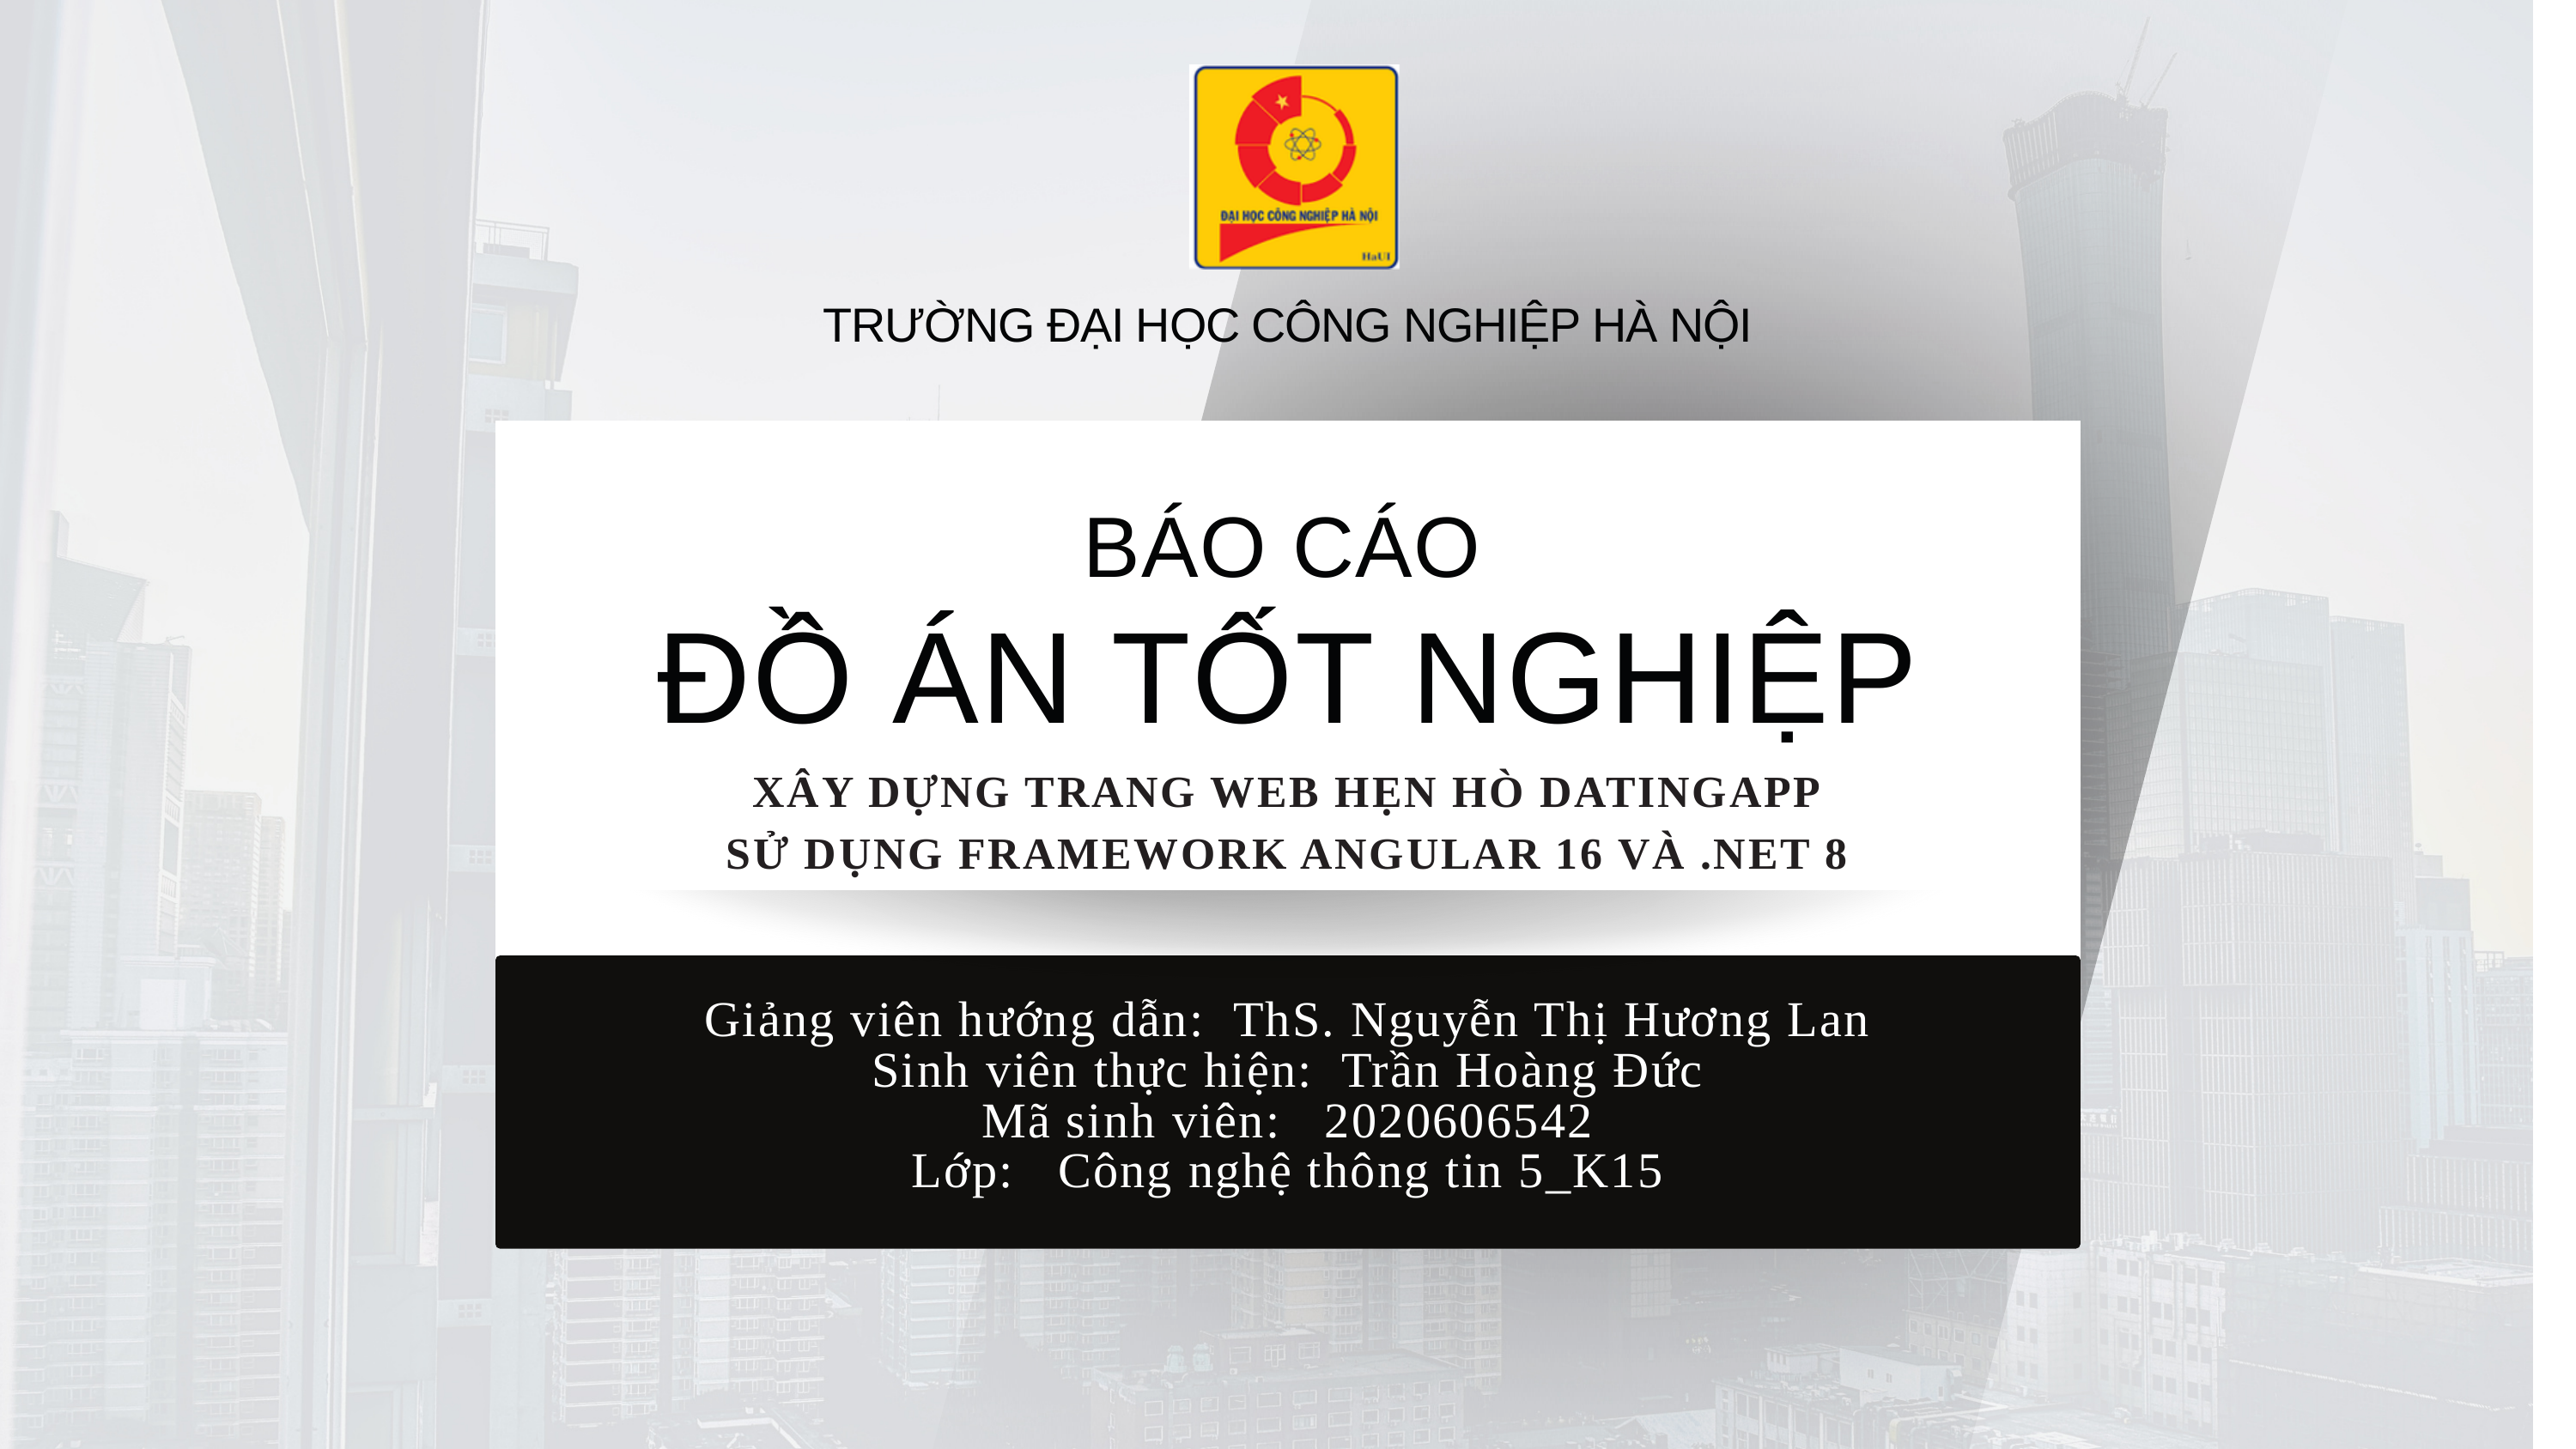

TRƯỜNG ĐẠI HỌC CÔNG NGHIỆP HÀ NỘI

BÁO CÁO
ĐỒ ÁN TỐT NGHIỆP
XÂY DỰNG TRANG WEB HẸN HÒ DATINGAPP
SỬ DỤNG FRAMEWORK ANGULAR 16 VÀ .NET 8

Giảng viên hướng dẫn:  ThS. Nguyễn Thị Hương Lan
Sinh viên thực hiện:  Trần Hoàng Đức
Mã sinh viên:   2020606542
Lớp:   Công nghệ thông tin 5_K15